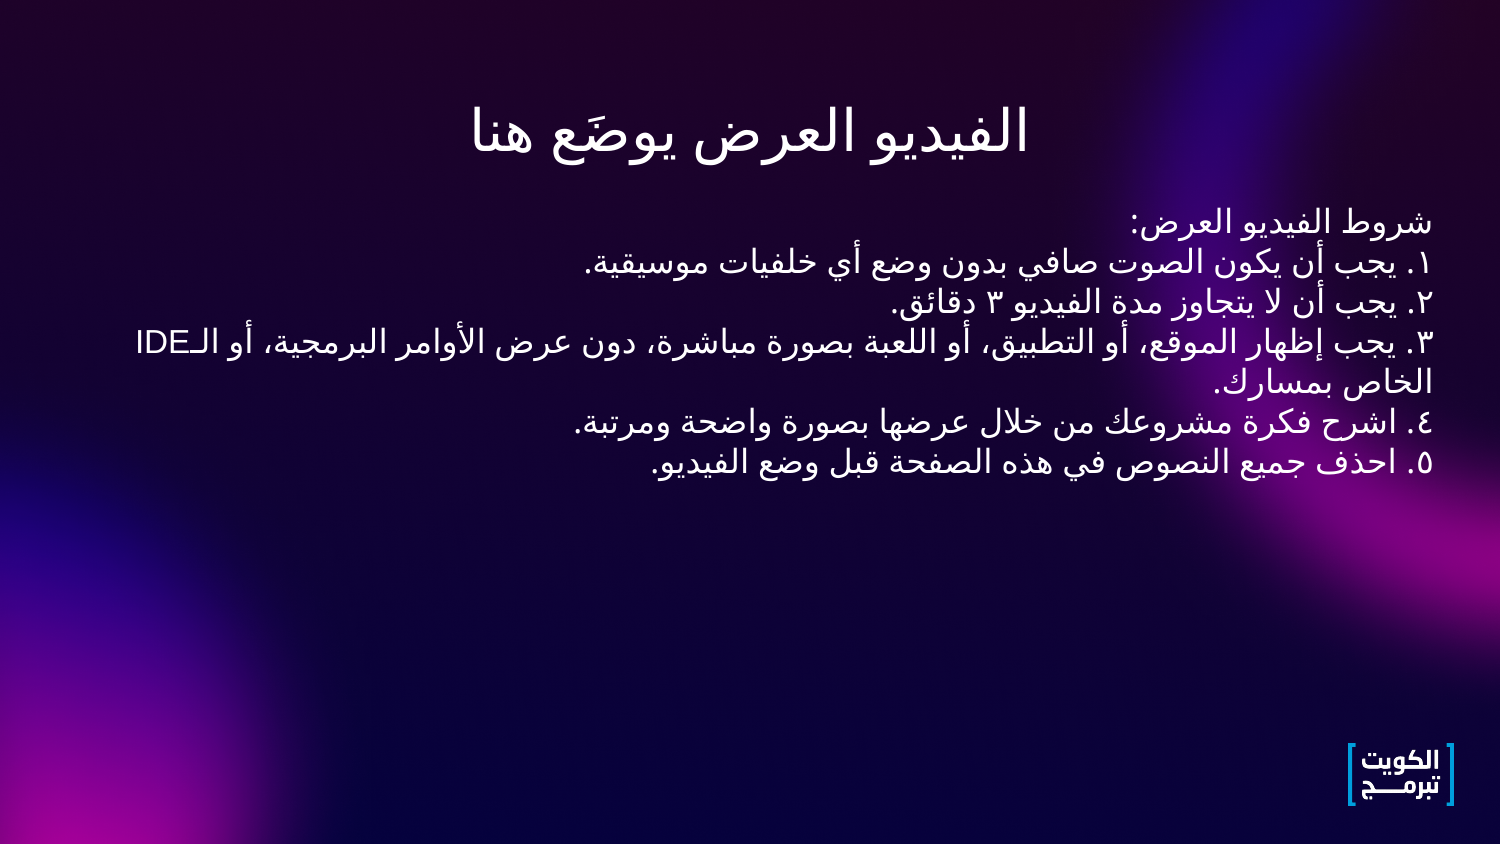

# الفيديو العرض يوضَع هنا
شروط الفيديو العرض:
١. يجب أن يكون الصوت صافي بدون وضع أي خلفيات موسيقية.
٢. يجب أن لا يتجاوز مدة الفيديو ٣ دقائق.
٣. يجب إظهار الموقع، أو التطبيق، أو اللعبة بصورة مباشرة، دون عرض الأوامر البرمجية، أو الـIDE الخاص بمسارك.
٤. اشرح فكرة مشروعك من خلال عرضها بصورة واضحة ومرتبة.
٥. احذف جميع النصوص في هذه الصفحة قبل وضع الفيديو.